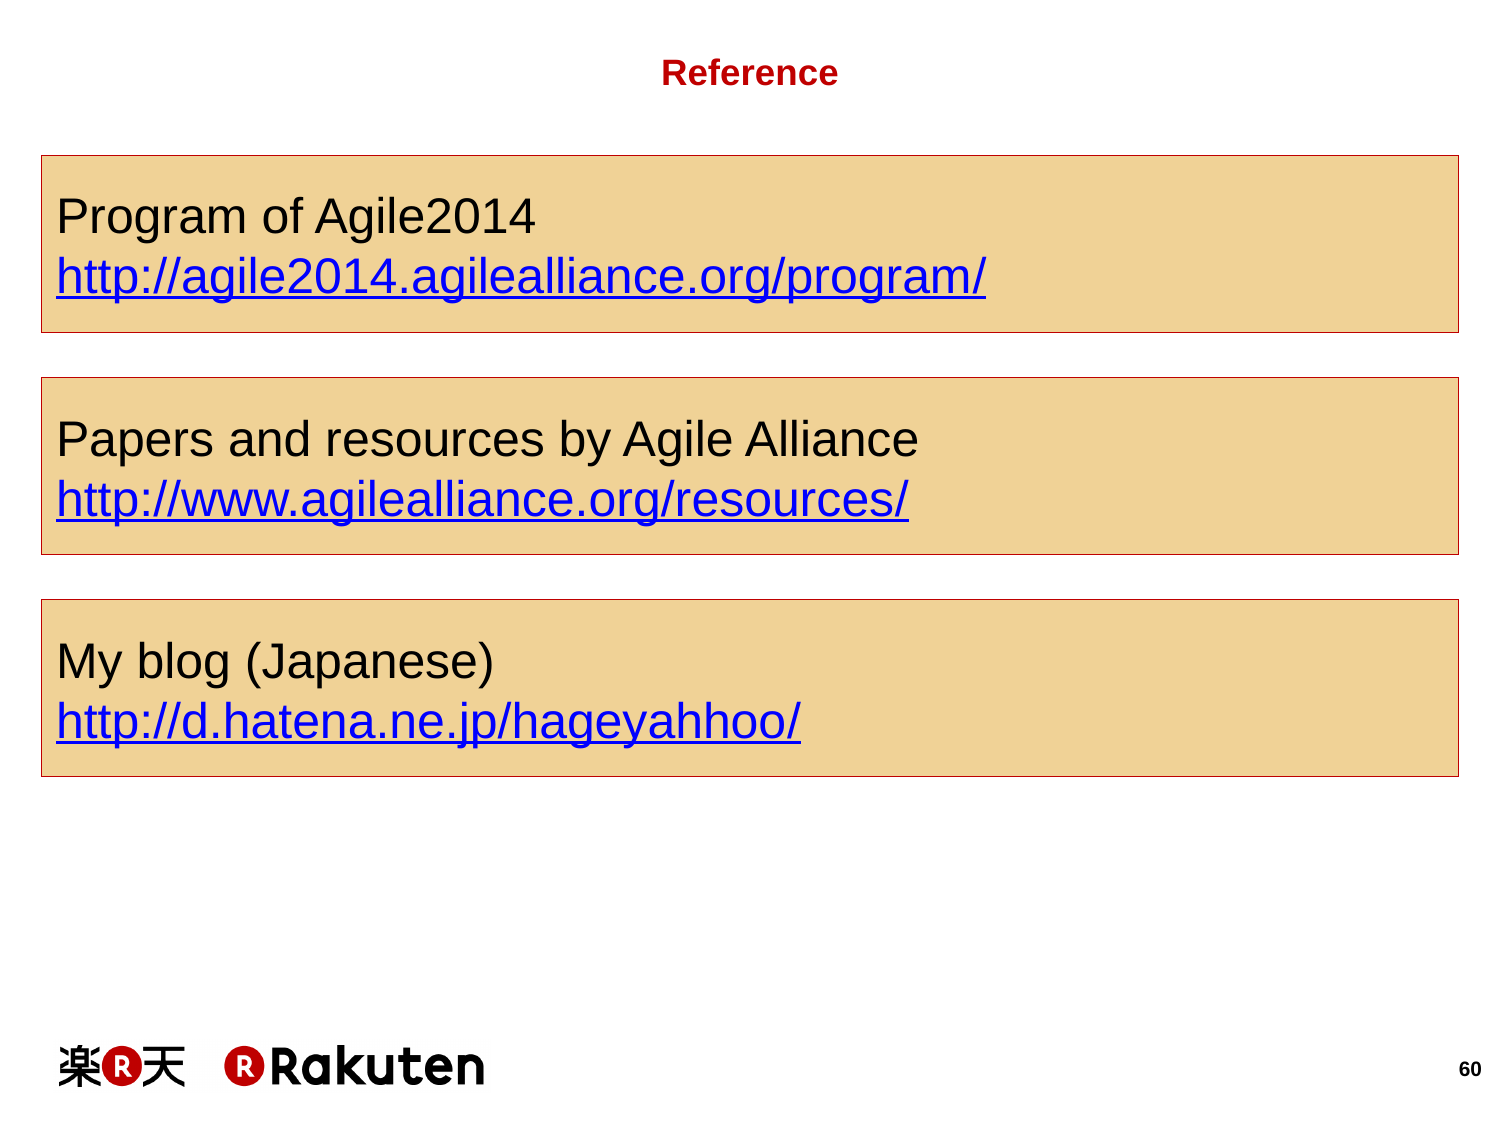

# Reference
Program of Agile2014
http://agile2014.agilealliance.org/program/
Papers and resources by Agile Alliance
http://www.agilealliance.org/resources/
My blog (Japanese)
http://d.hatena.ne.jp/hageyahhoo/